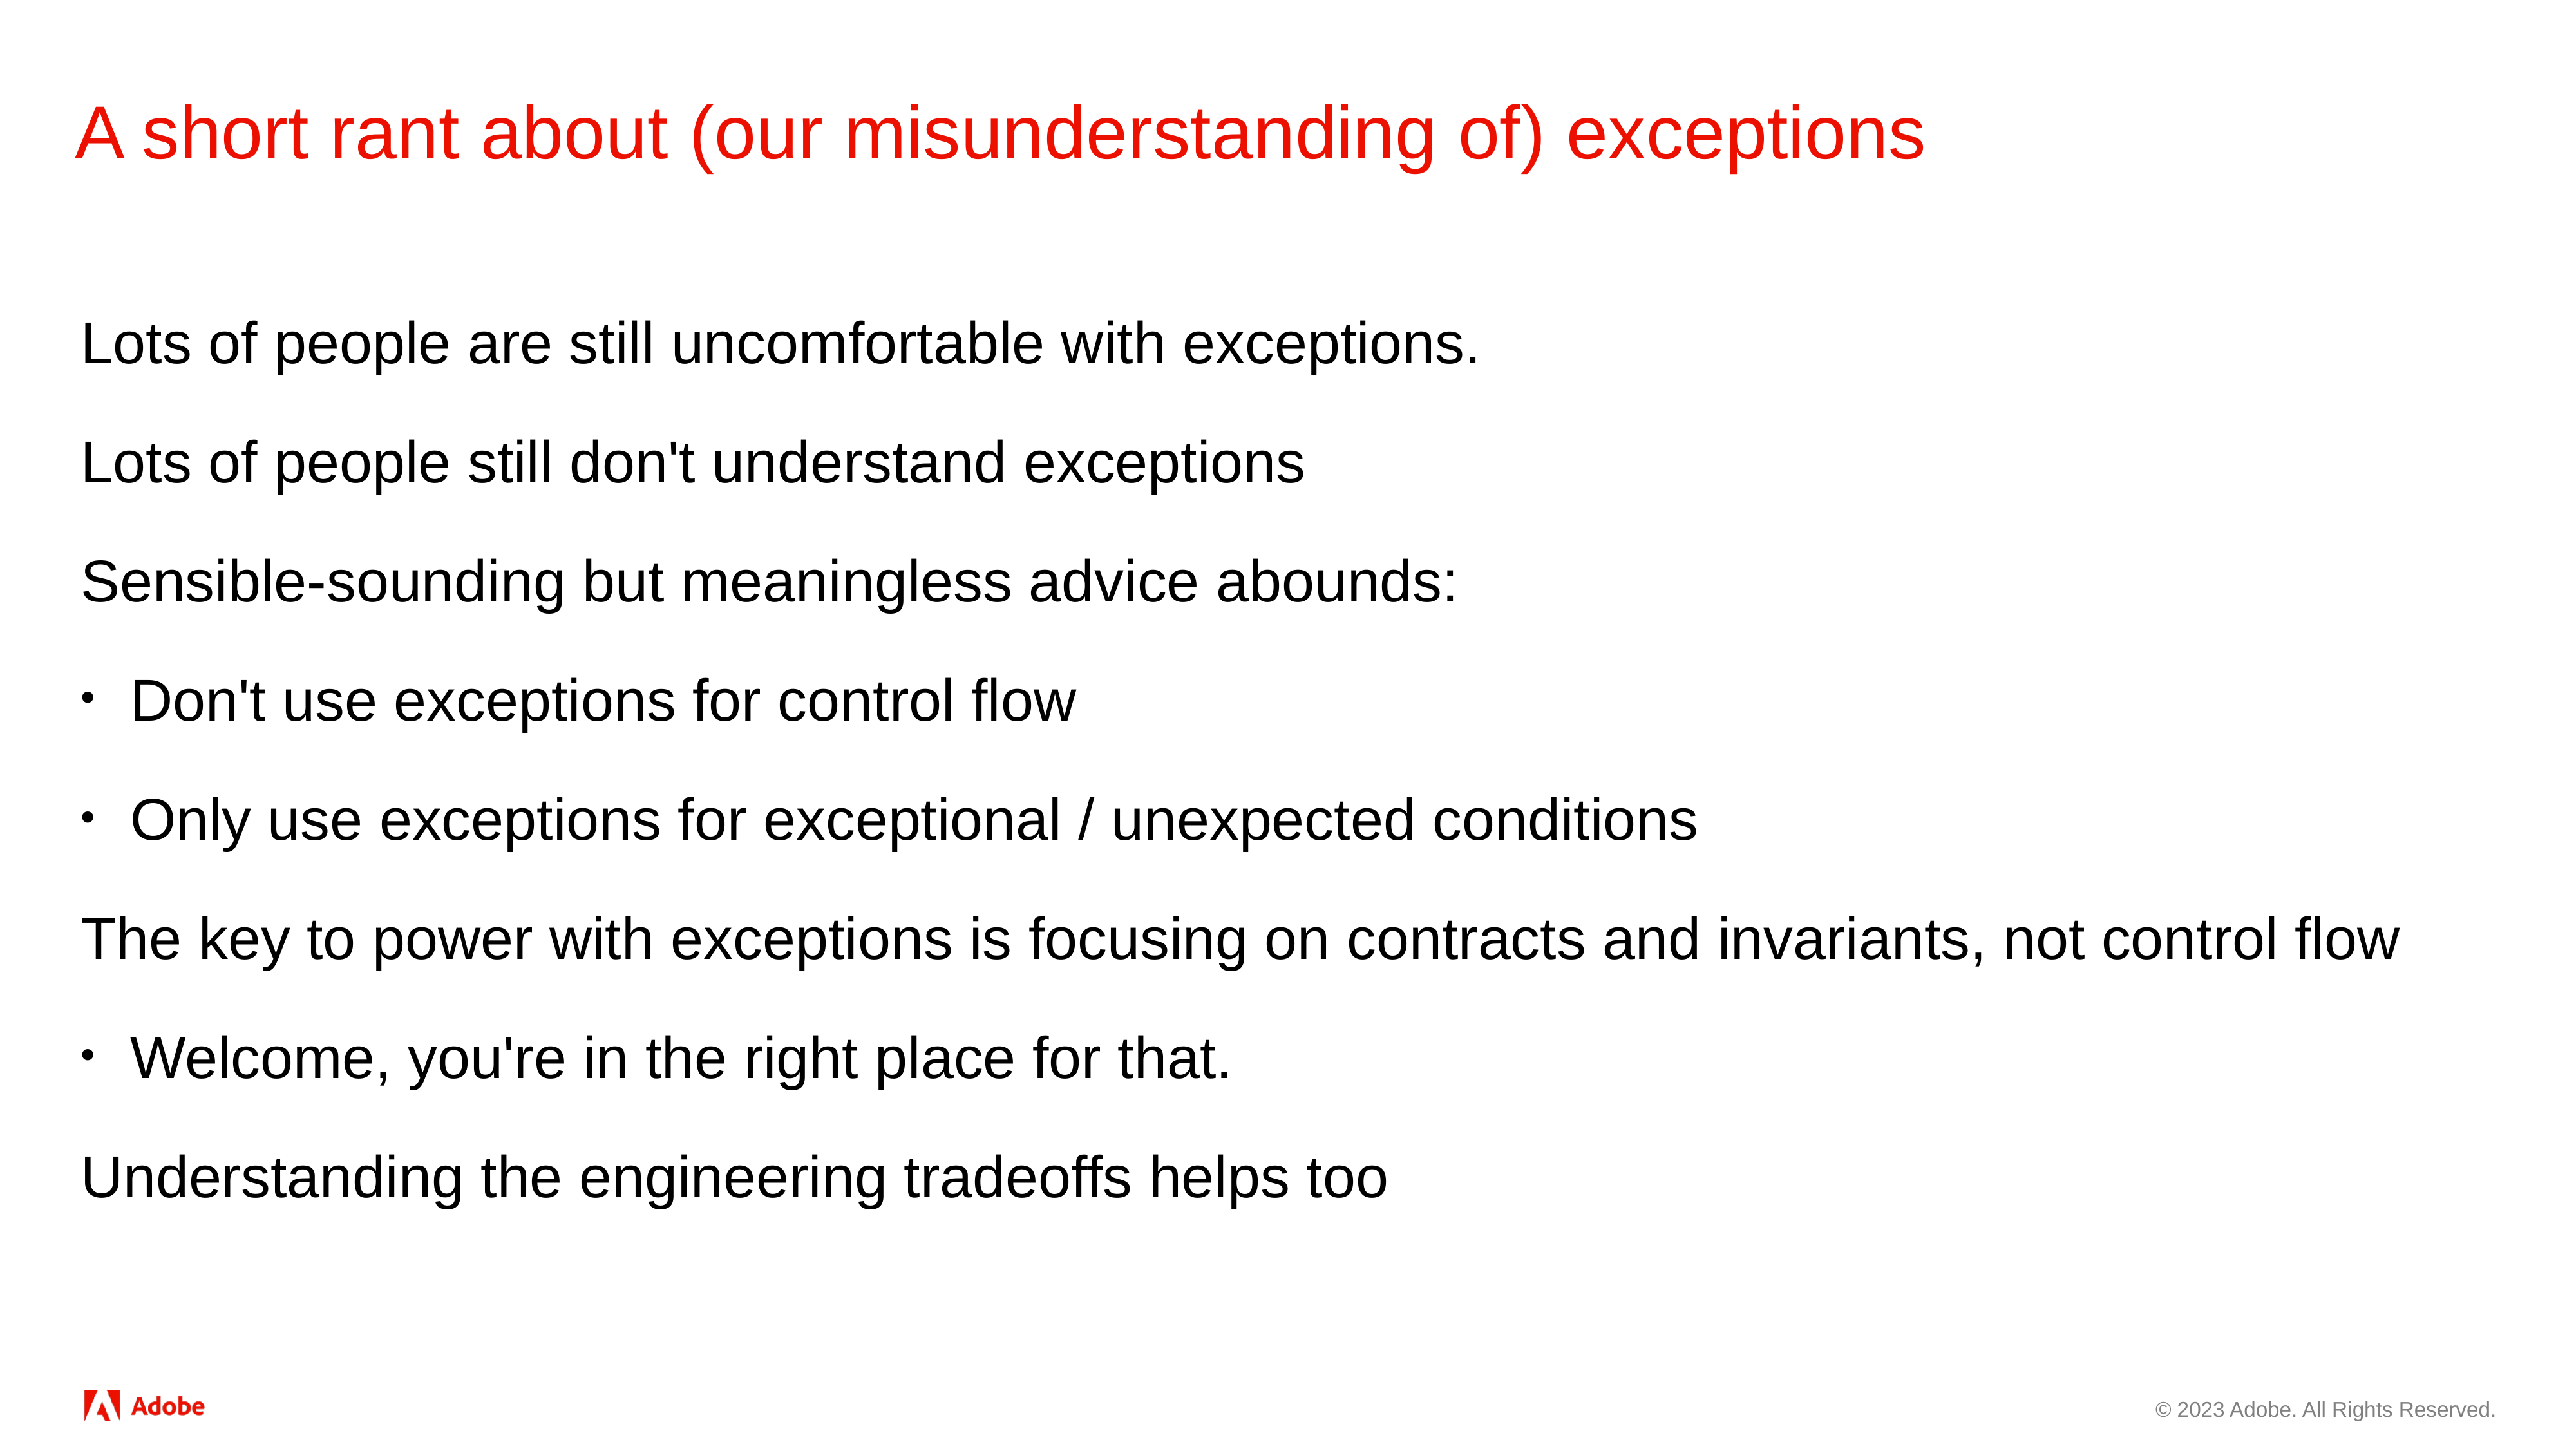

# A short rant about (our misunderstanding of) exceptions
Lots of people are still uncomfortable with exceptions.
Lots of people still don't understand exceptions
Sensible-sounding but meaningless advice abounds:
Don't use exceptions for control flow
Only use exceptions for exceptional / unexpected conditions
The key to power with exceptions is focusing on contracts and invariants, not control flow
Welcome, you're in the right place for that.
Understanding the engineering tradeoffs helps too
82